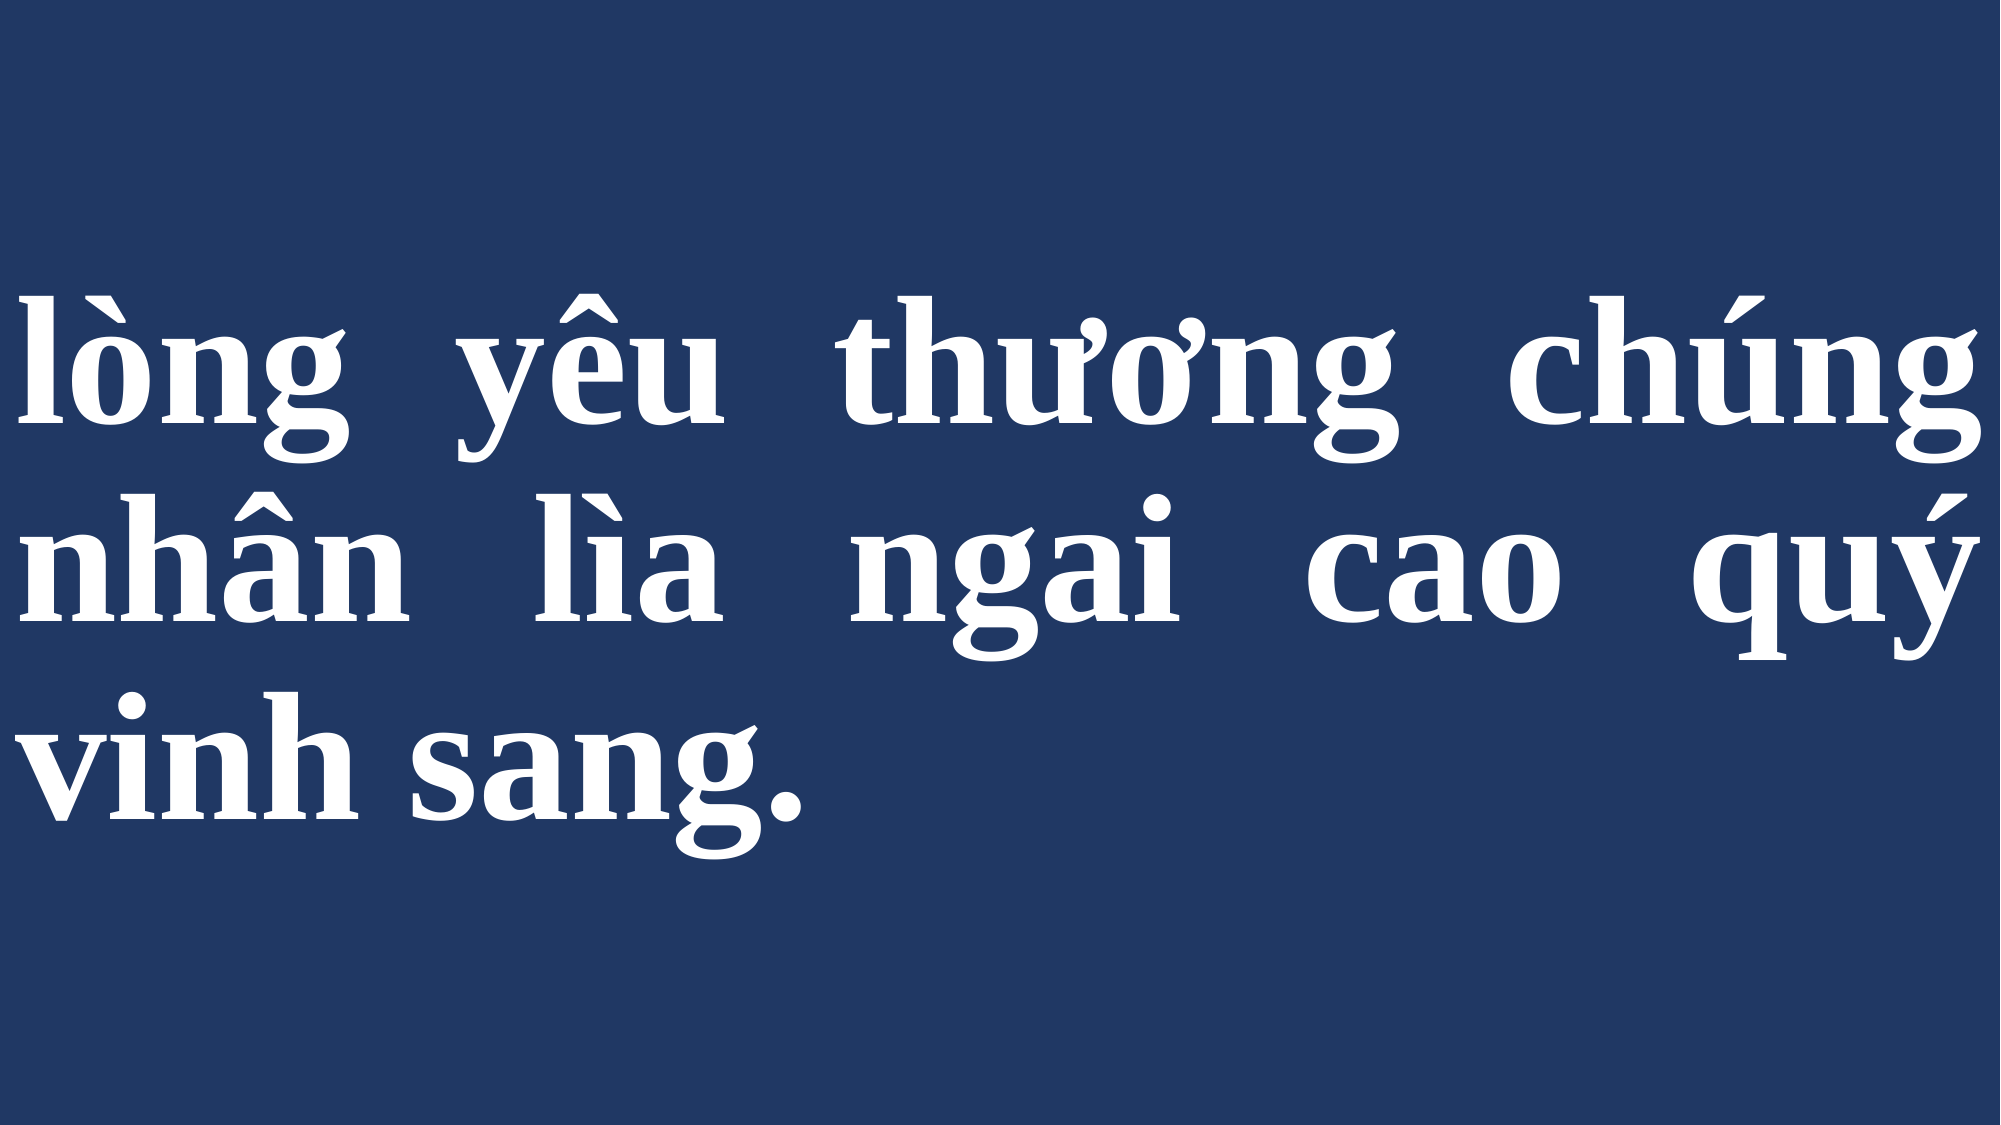

# lòng yêu thương chúng nhân lìa ngai cao quý vinh sang.